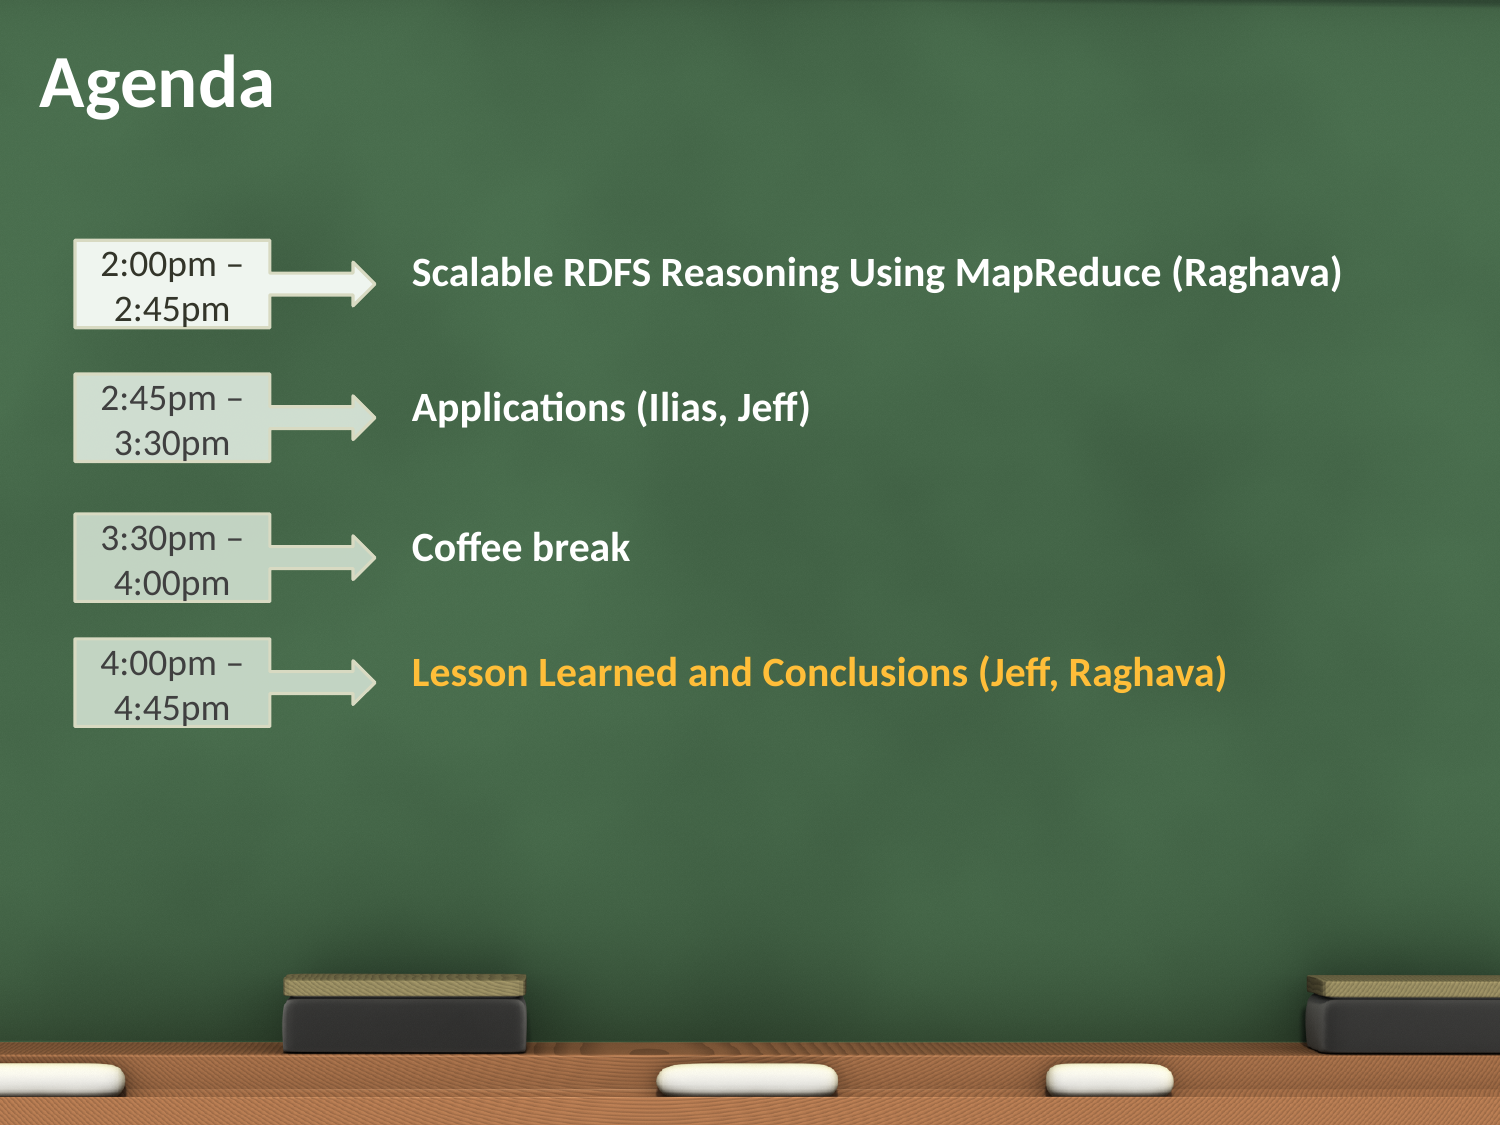

# Agenda
Scalable RDFS Reasoning Using MapReduce (Raghava)

2:00pm – 2:45pm
Applications (Ilias, Jeff)
2:45pm – 3:30pm
Coffee break
3:30pm – 4:00pm
Lesson Learned and Conclusions (Jeff, Raghava)
4:00pm – 4:45pm